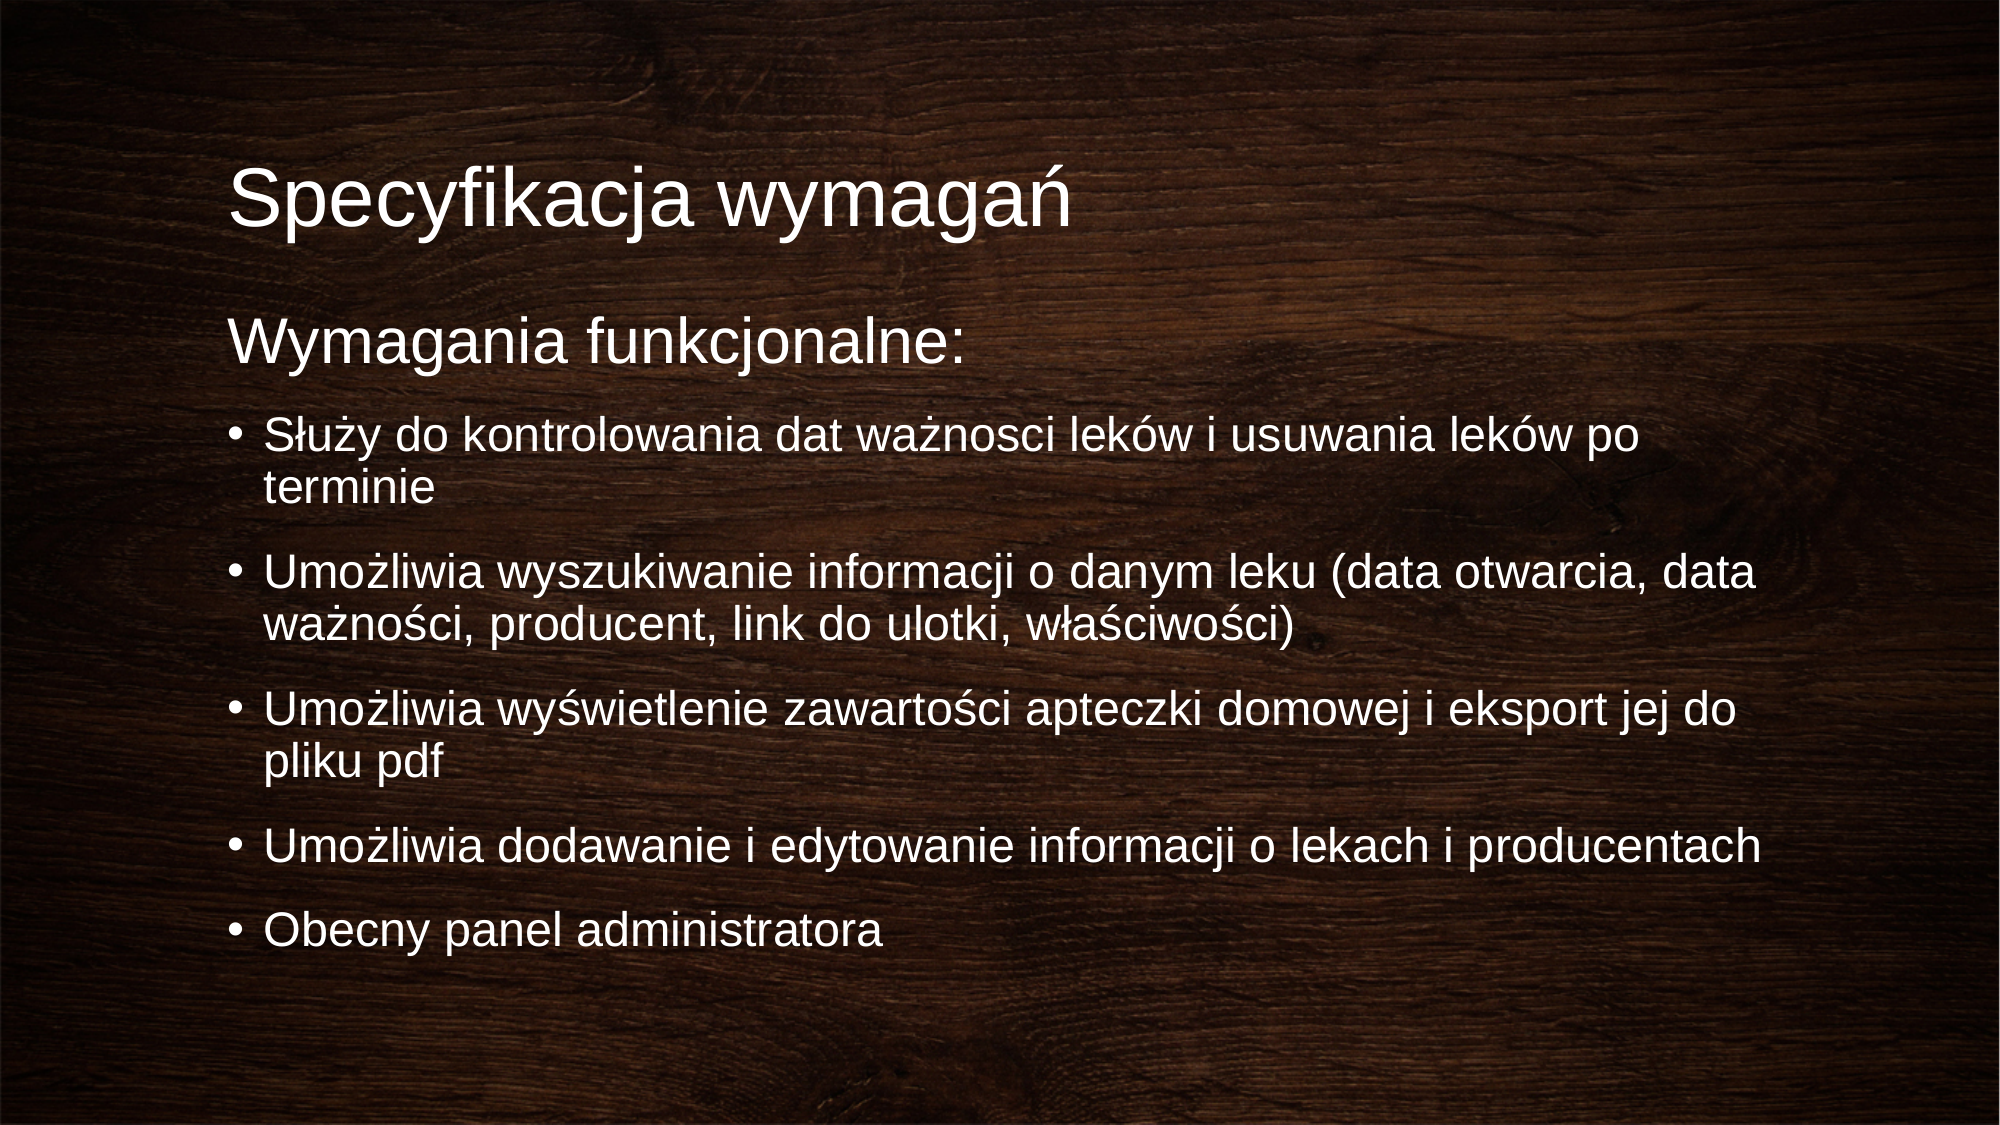

# Specyfikacja wymagań
Wymagania funkcjonalne:
Służy do kontrolowania dat ważnosci leków i usuwania leków po terminie
Umożliwia wyszukiwanie informacji o danym leku (data otwarcia, data ważności, producent, link do ulotki, właściwości)
Umożliwia wyświetlenie zawartości apteczki domowej i eksport jej do pliku pdf
Umożliwia dodawanie i edytowanie informacji o lekach i producentach
Obecny panel administratora